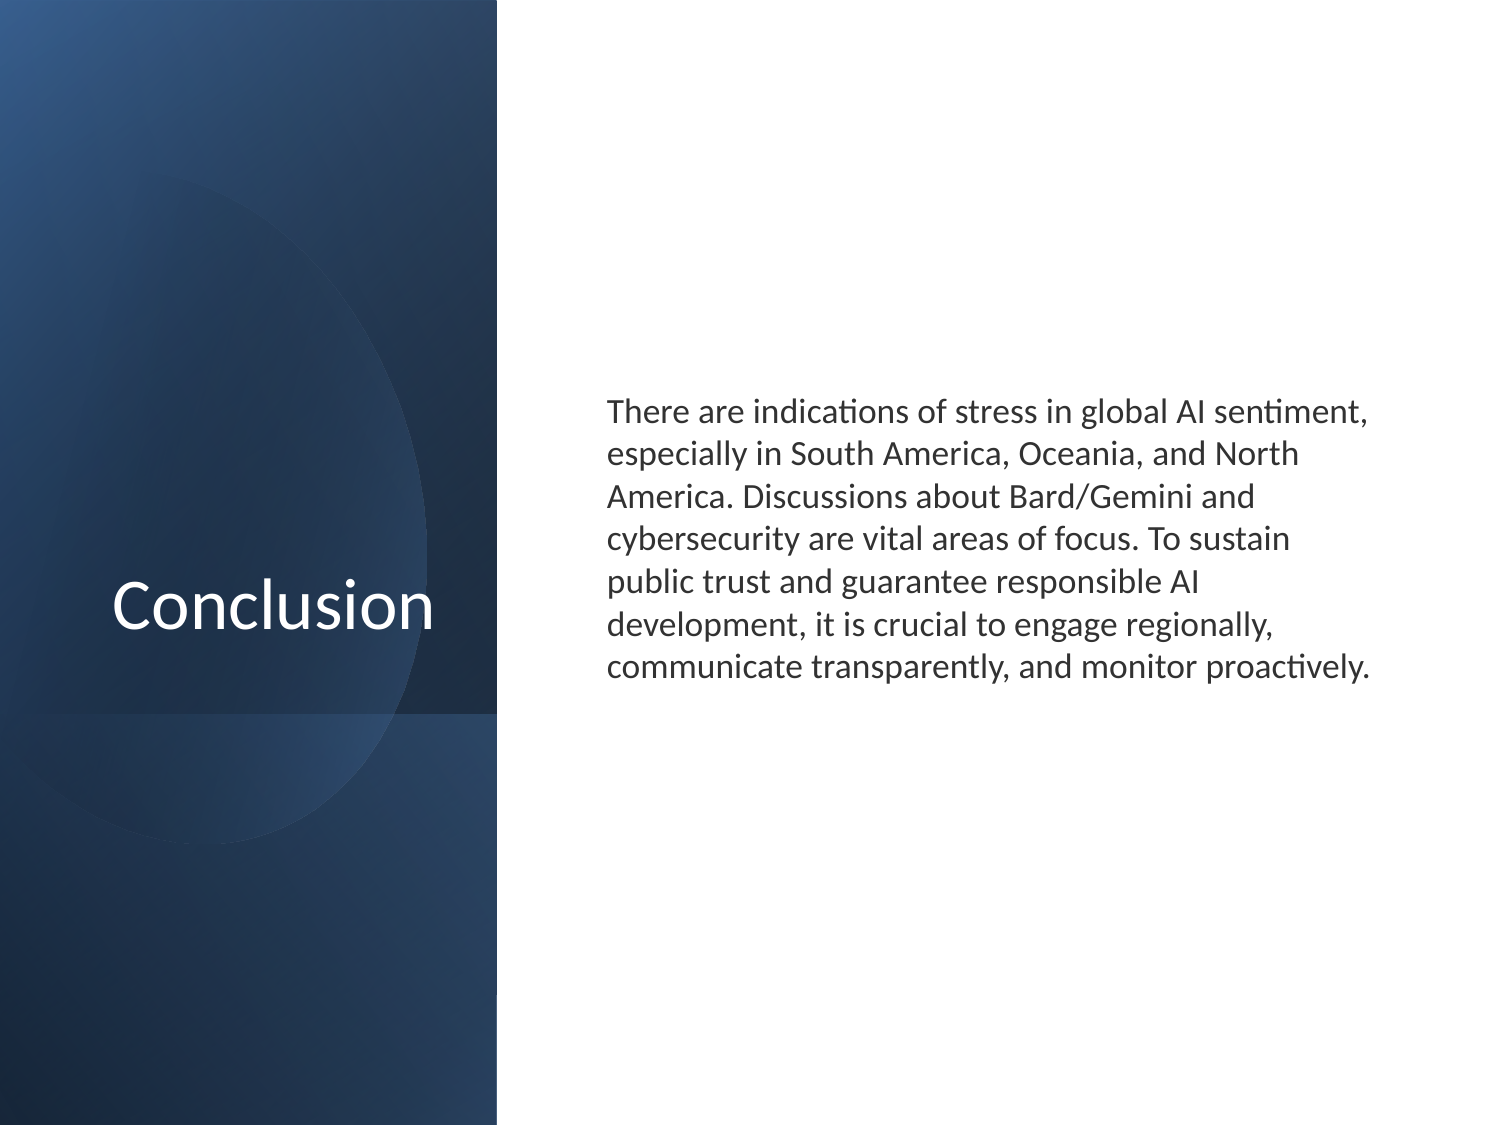

# Conclusion
There are indications of stress in global AI sentiment, especially in South America, Oceania, and North America. Discussions about Bard/Gemini and cybersecurity are vital areas of focus. To sustain public trust and guarantee responsible AI development, it is crucial to engage regionally, communicate transparently, and monitor proactively.